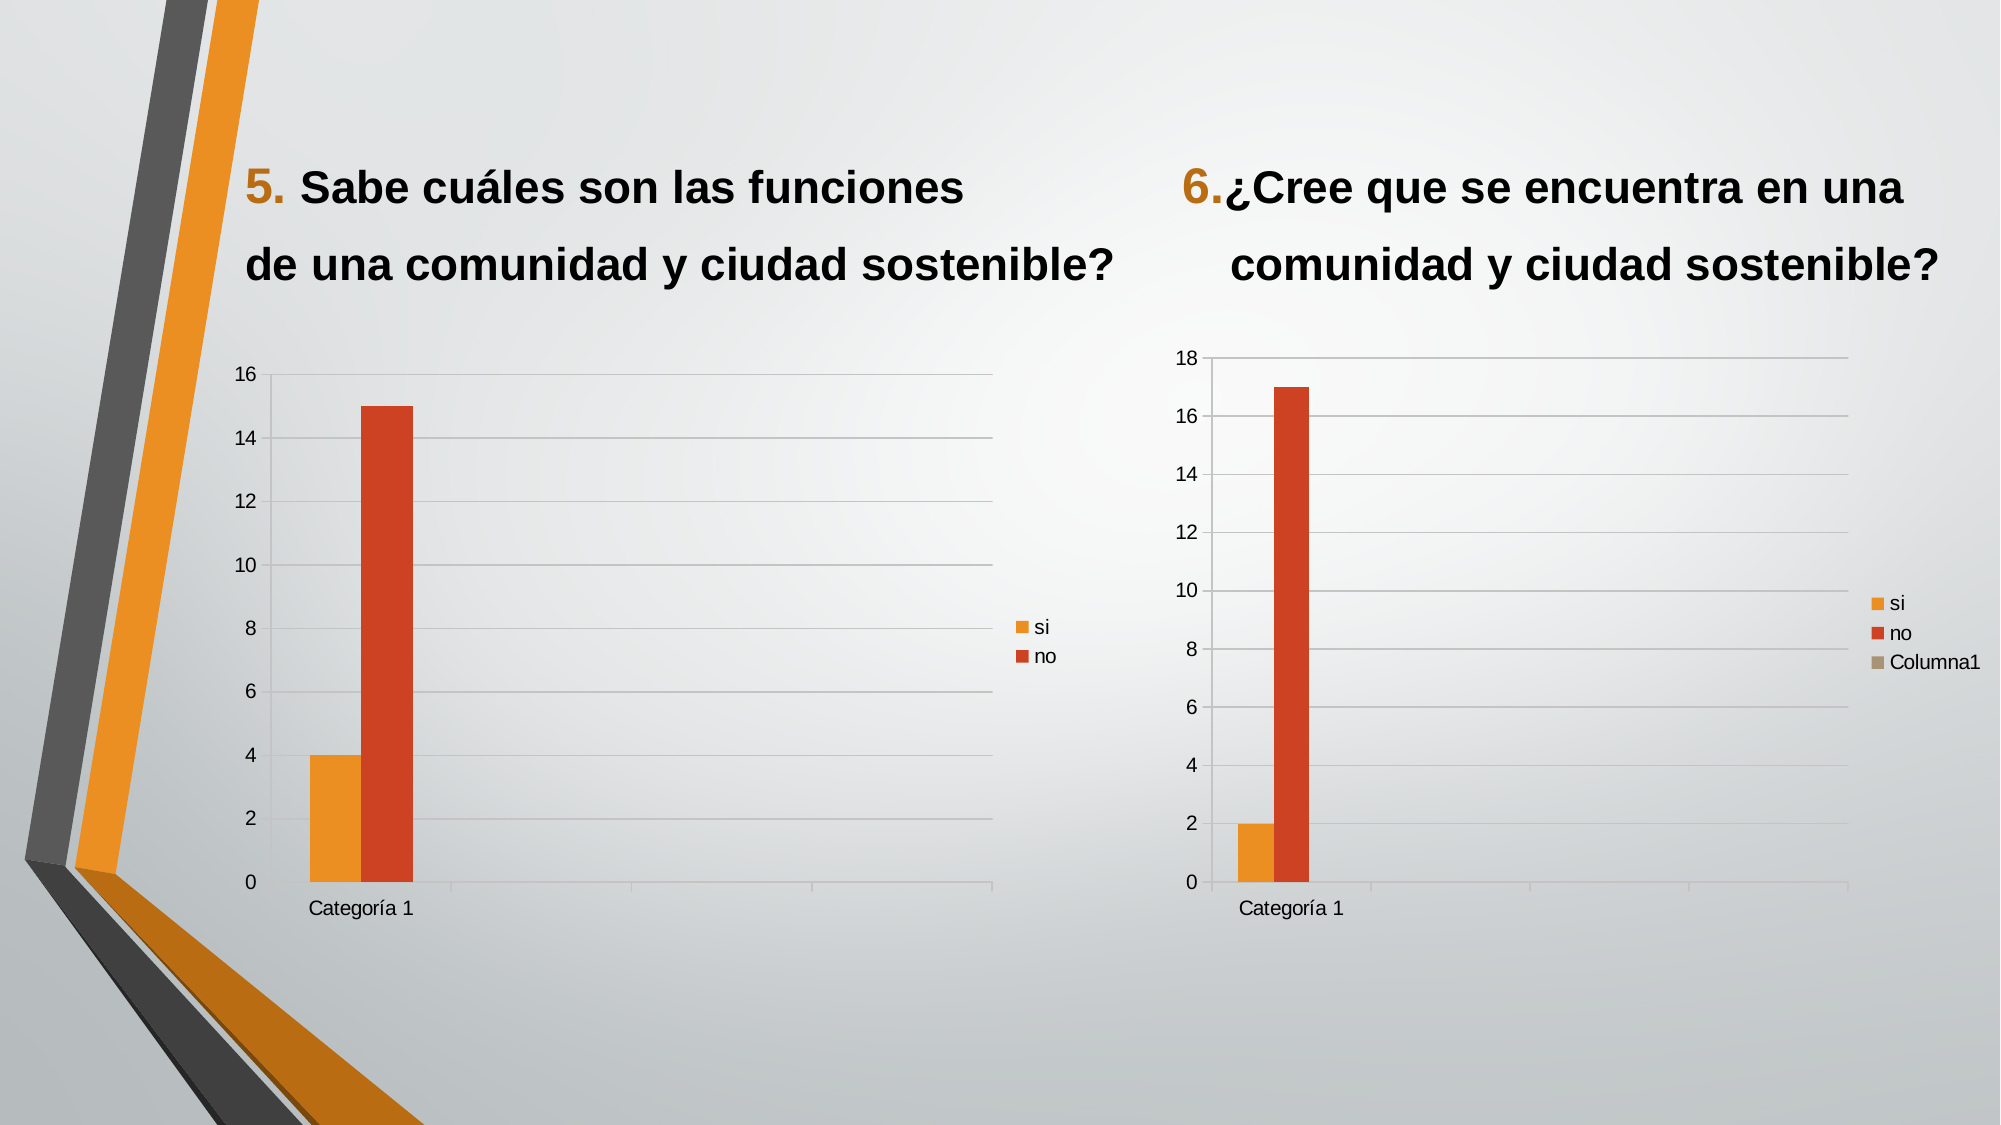

5. Sabe cuáles son las funciones                 6.¿Cree que se encuentra en una
 de una comunidad y ciudad sostenible?         comunidad y ciudad sostenible?

### Chart

| Category | si | no | Columna1 |
|---|---|---|---|
| Categoría 1 | 2.0 | 17.0 | None |

### Chart

| Category | si | no |
|---|---|---|
| Categoría 1 | 4.0 | 15.0 |